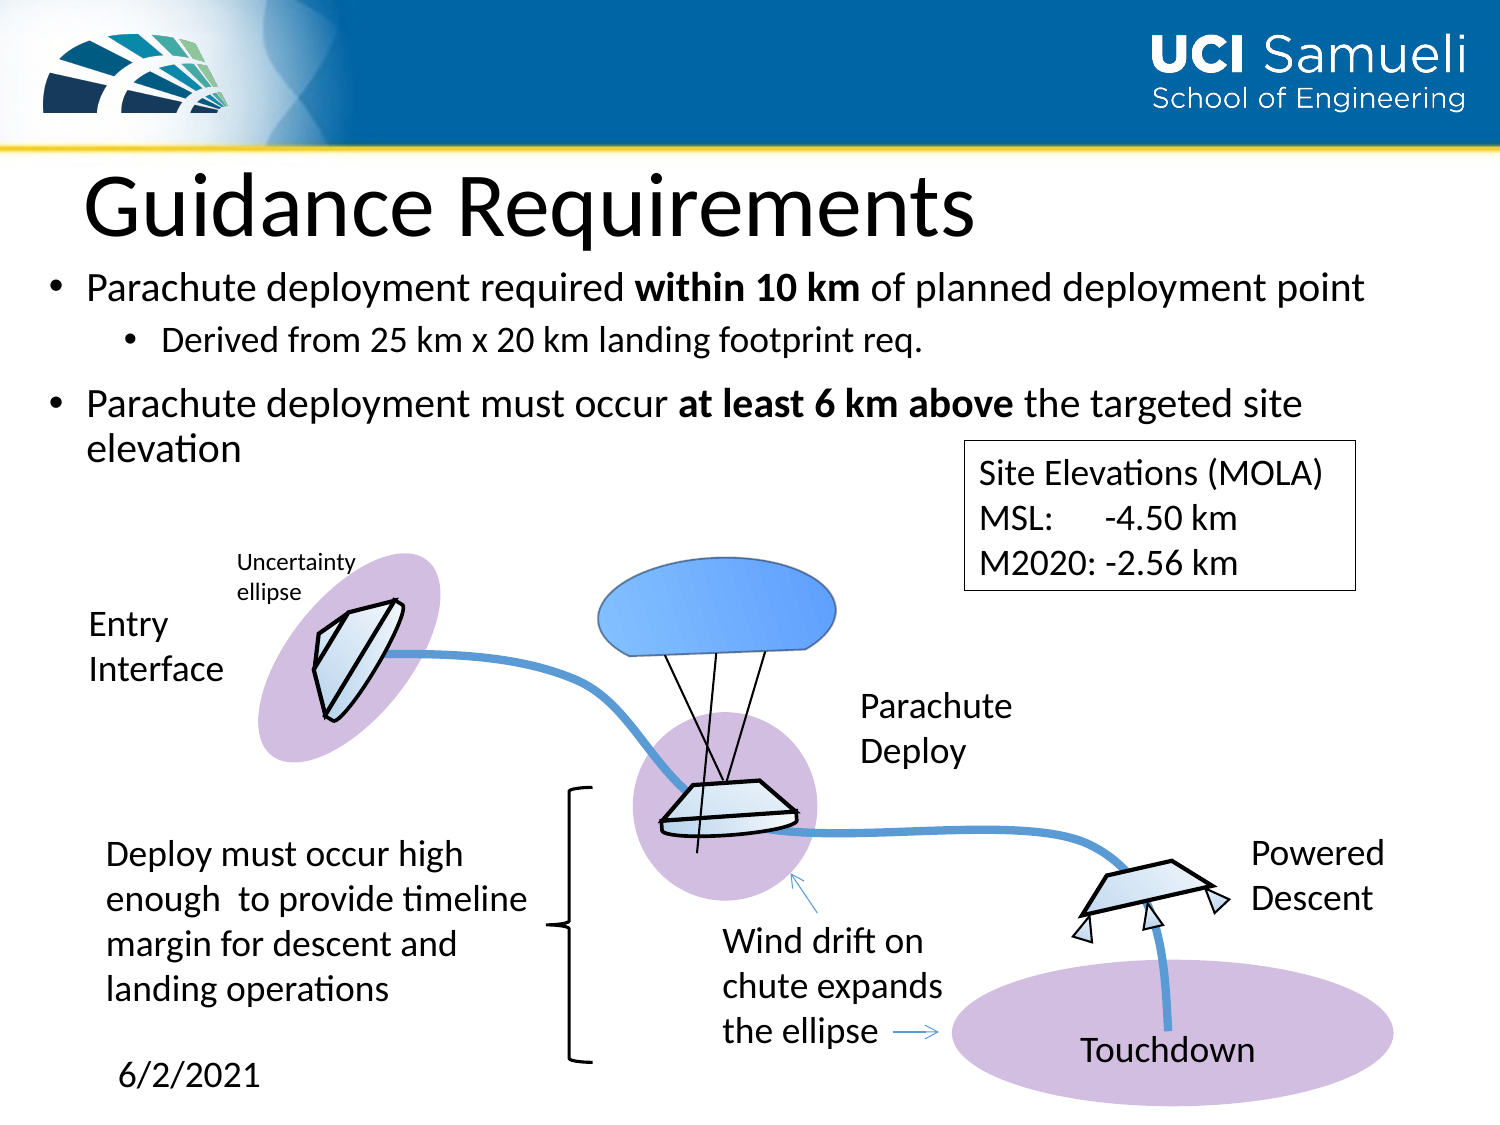

# Guidance Requirements
Parachute deployment required within 10 km of planned deployment point
Derived from 25 km x 20 km landing footprint req.
Parachute deployment must occur at least 6 km above the targeted site elevation
Site Elevations (MOLA)
MSL:      -4.50 km
M2020: -2.56 km

Uncertainty ellipse

Entry Interface

Parachute Deploy

Powered Descent
Deploy must occur high enough  to provide timeline margin for descent and landing operations

Wind drift on chute expands the ellipse
Touchdown
6/2/2021